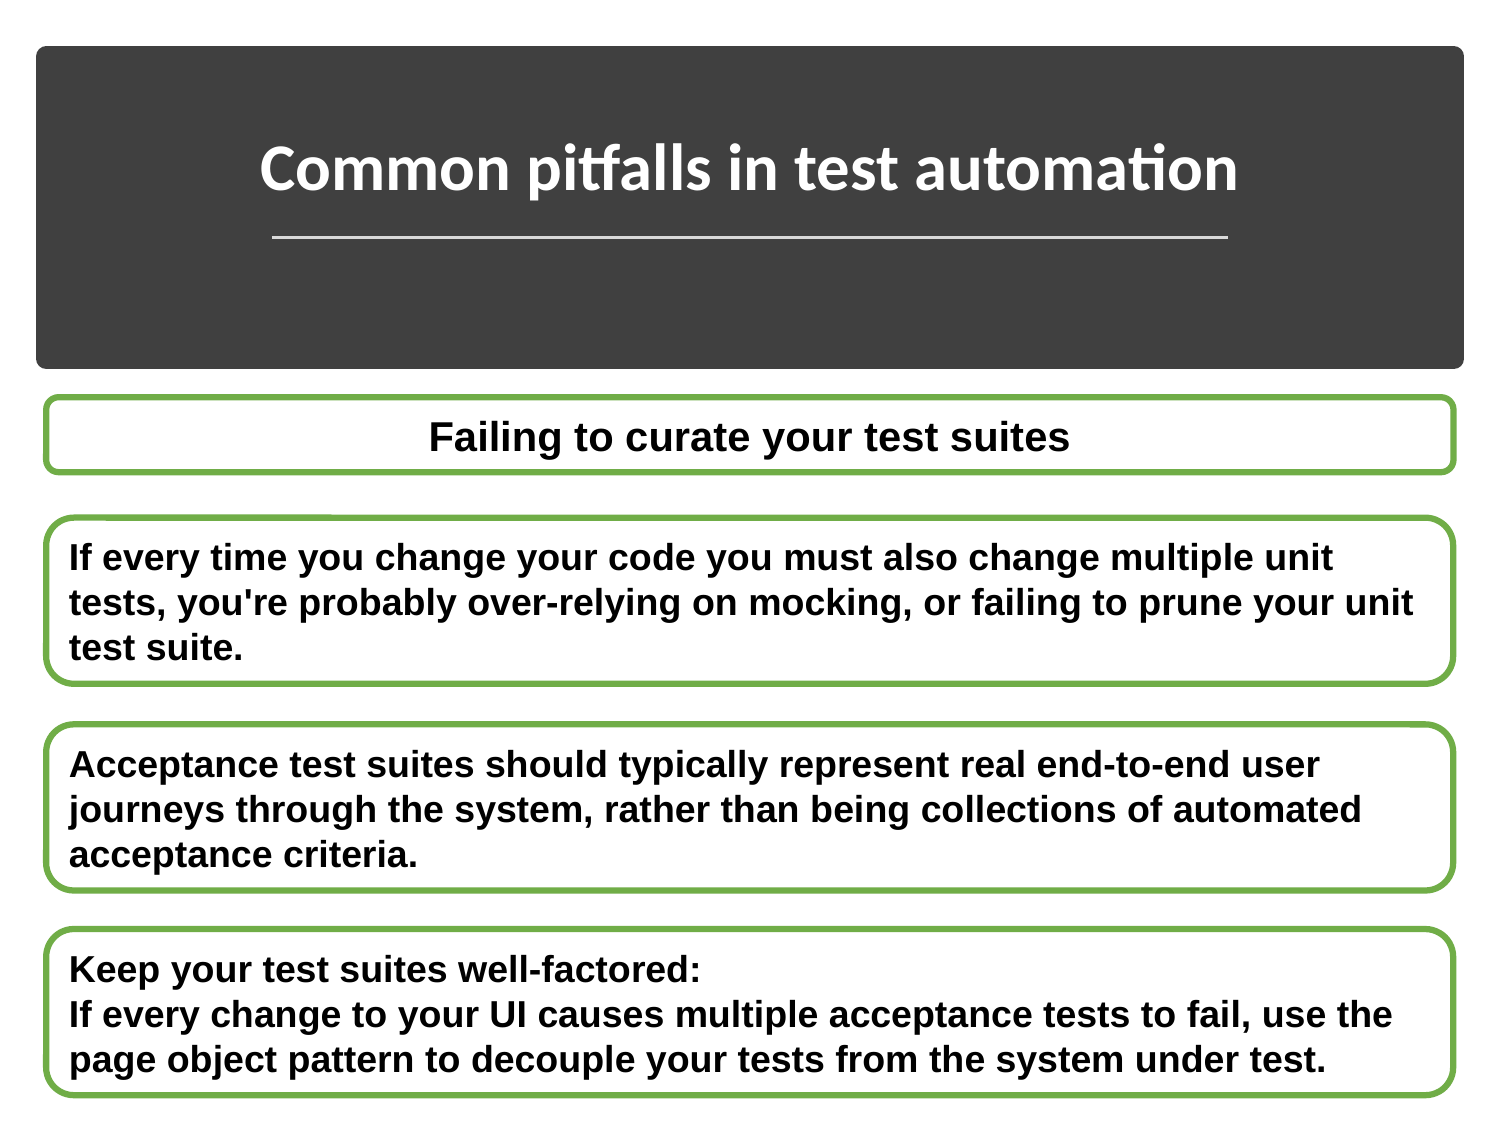

# Common pitfalls in test automation
Failing to curate your test suites
If every time you change your code you must also change multiple unit tests, you're probably over-relying on mocking, or failing to prune your unit test suite.
Acceptance test suites should typically represent real end-to-end user journeys through the system, rather than being collections of automated acceptance criteria.
Keep your test suites well-factored:
If every change to your UI causes multiple acceptance tests to fail, use the page object pattern to decouple your tests from the system under test.